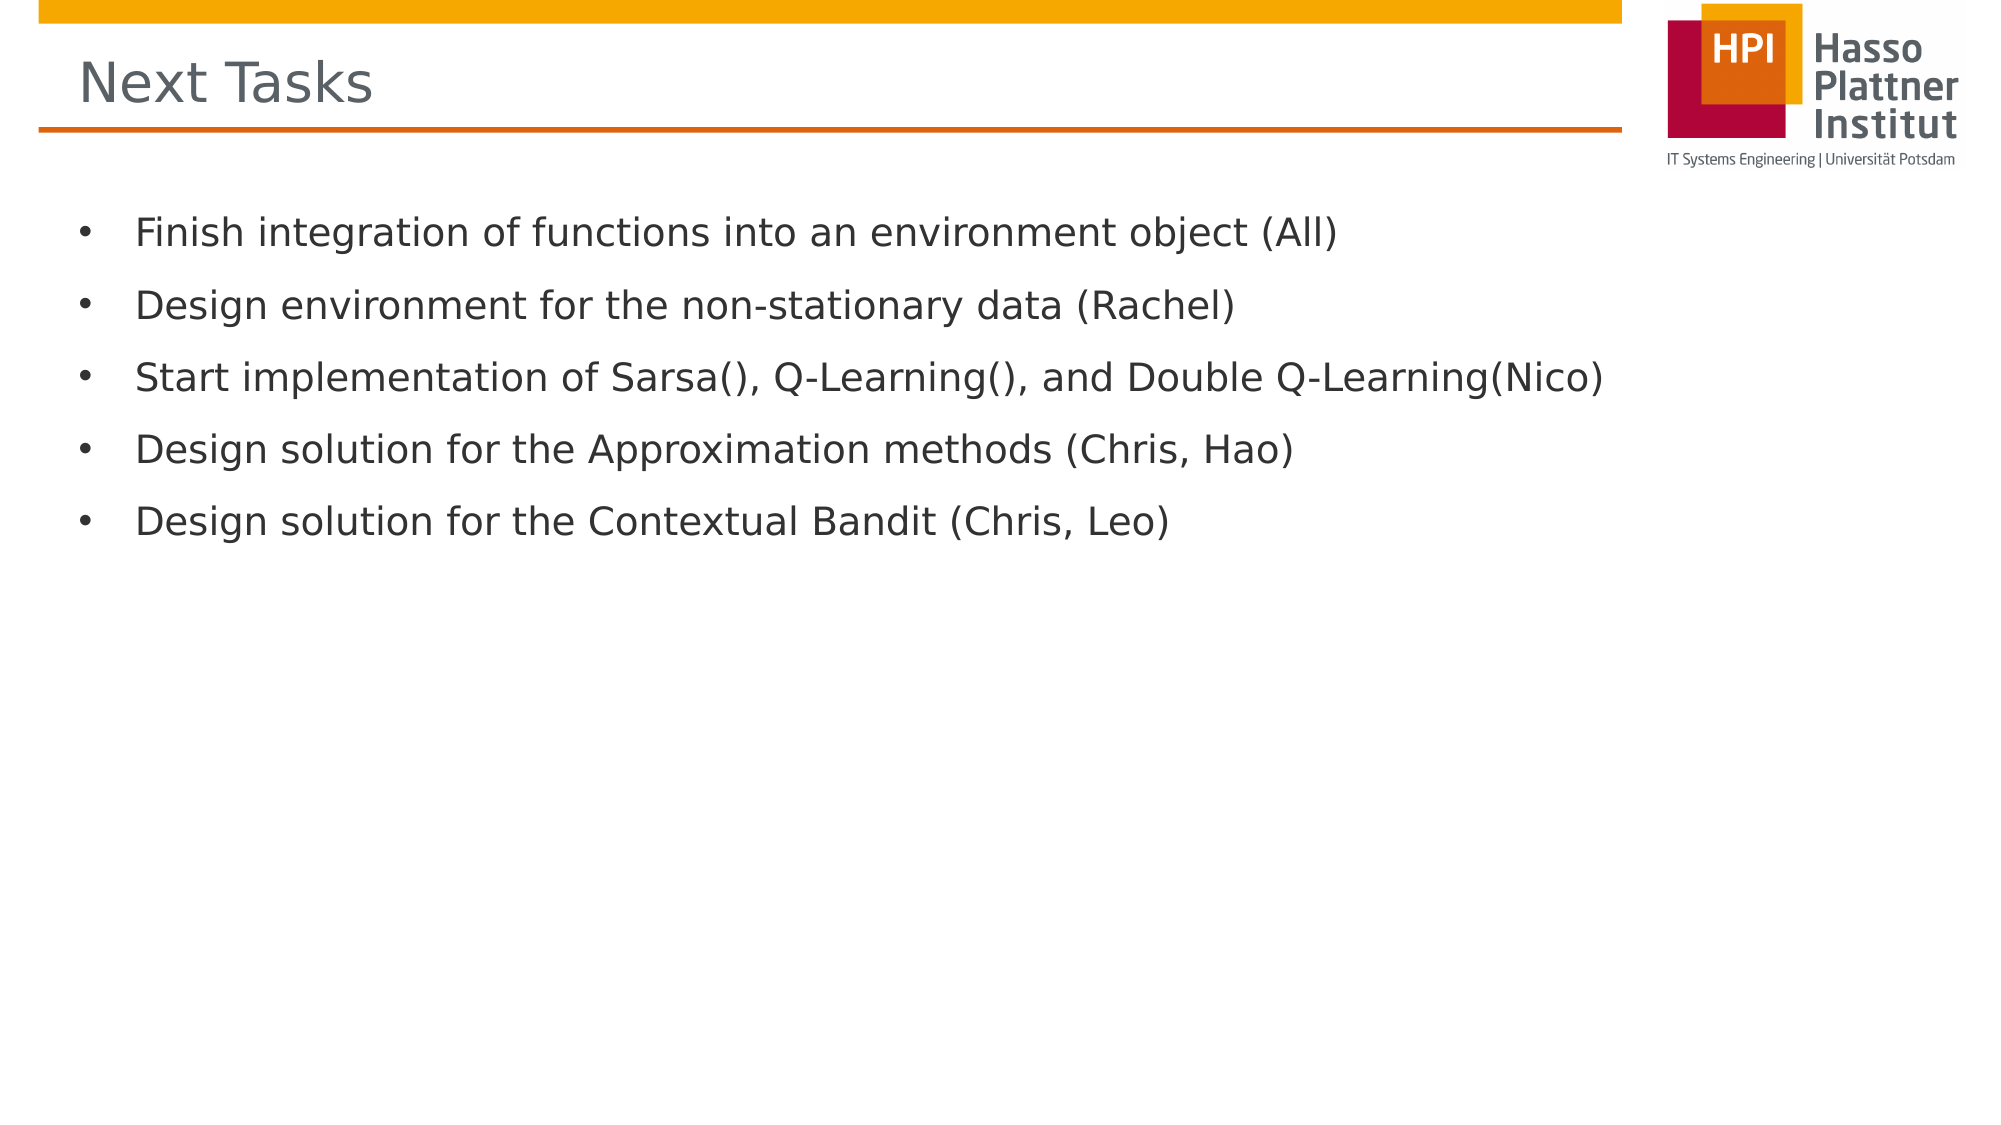

# Next Tasks
Finish integration of functions into an environment object (All)
Design environment for the non-stationary data (Rachel)
Start implementation of Sarsa(), Q-Learning(), and Double Q-Learning(Nico)
Design solution for the Approximation methods (Chris, Hao)
Design solution for the Contextual Bandit (Chris, Leo)